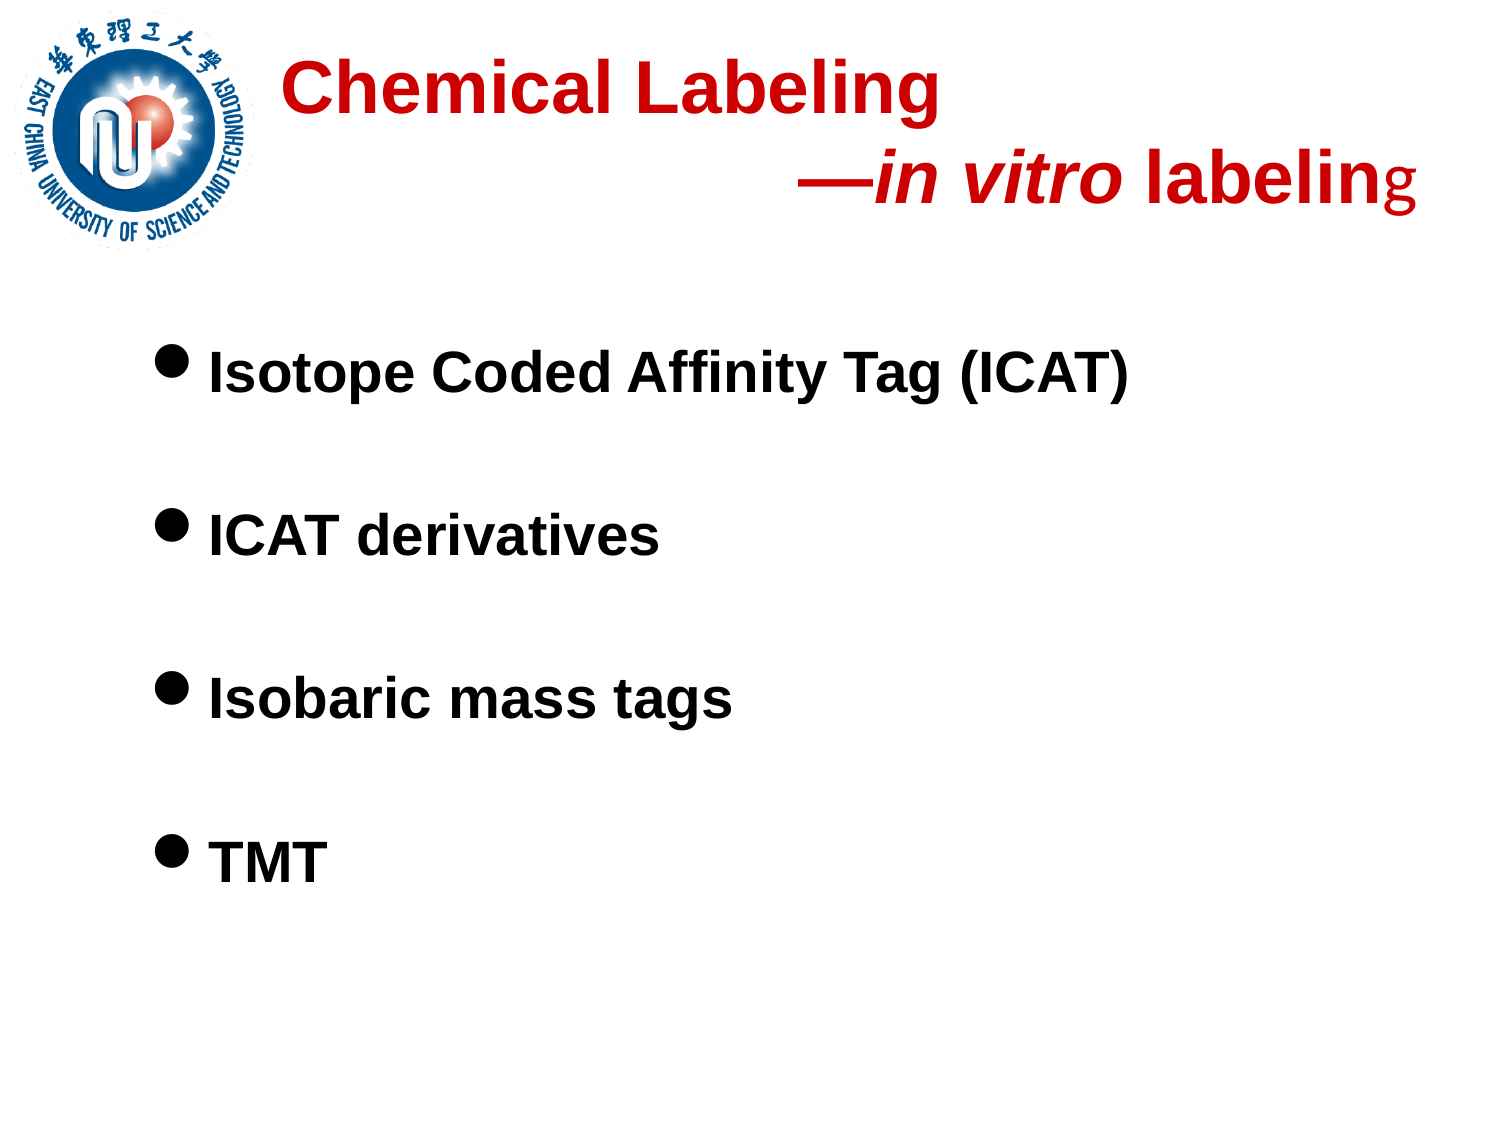

Chemical Labeling
                         —in vitro labeling
Isotope Coded Affinity Tag (ICAT)

ICAT derivatives

Isobaric mass tags

TMT